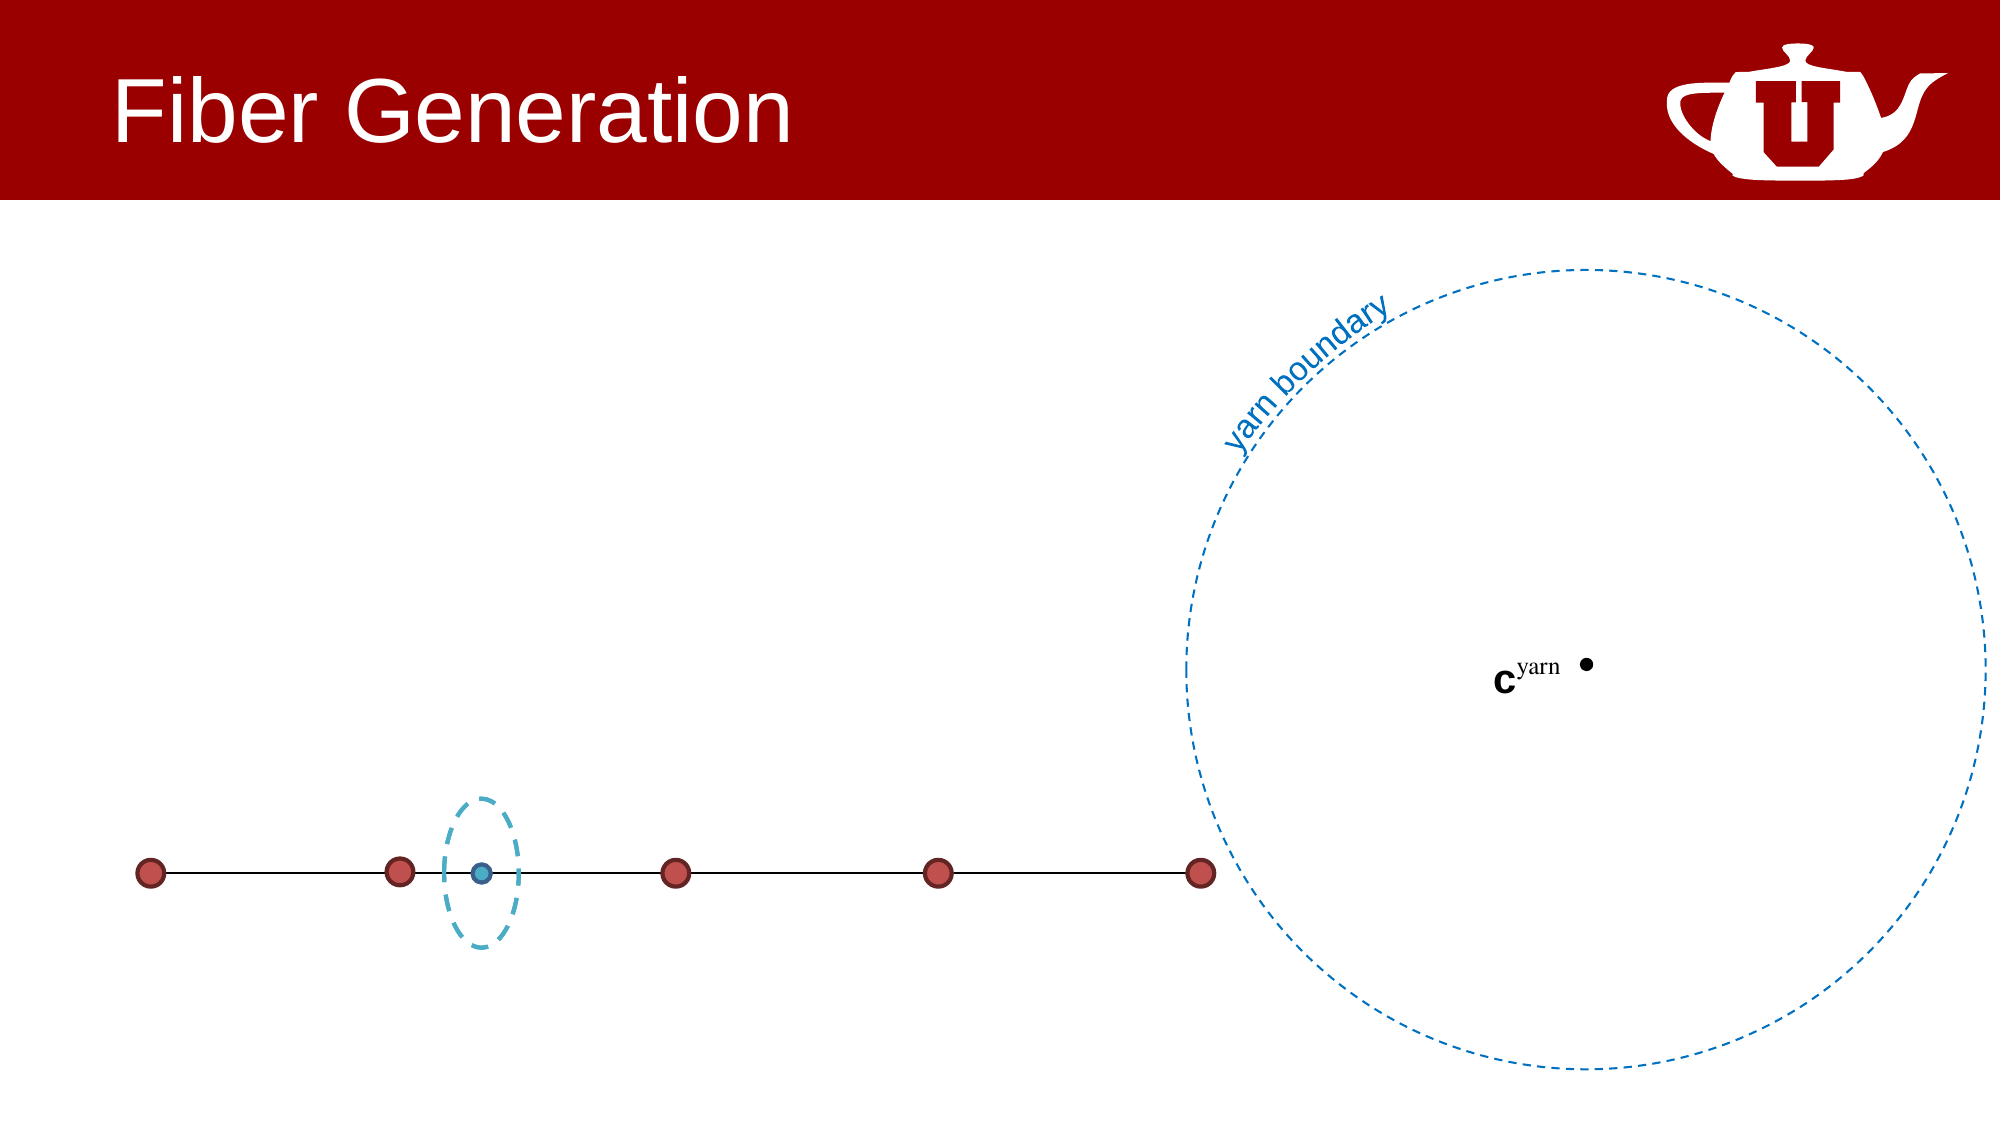

# Fiber Generation

yarn boundary

yarn
c